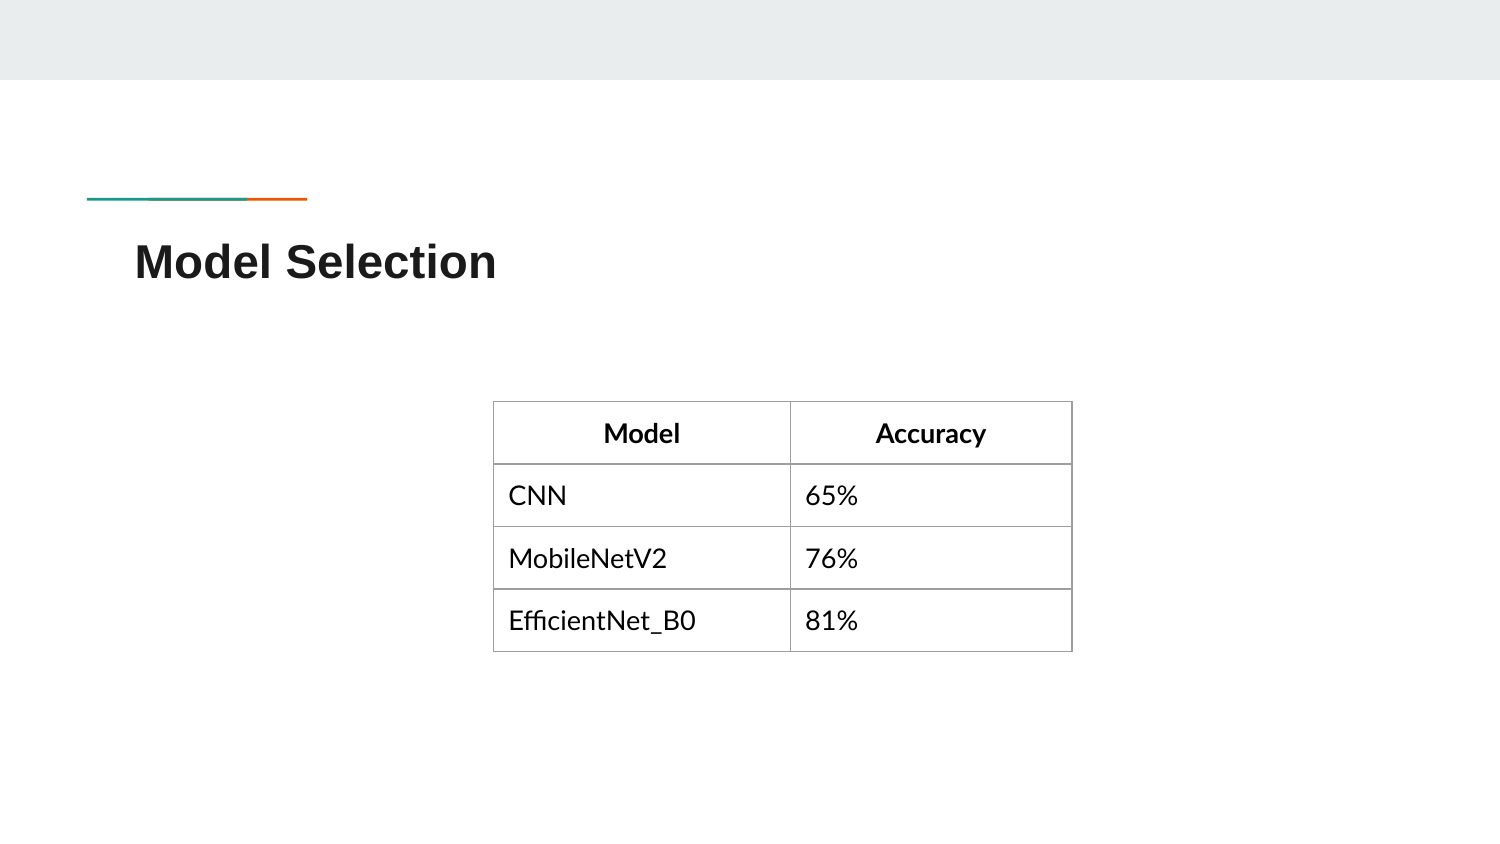

# Model Selection
| Model | Accuracy |
| --- | --- |
| CNN | 65% |
| MobileNetV2 | 76% |
| EfficientNet\_B0 | 81% |